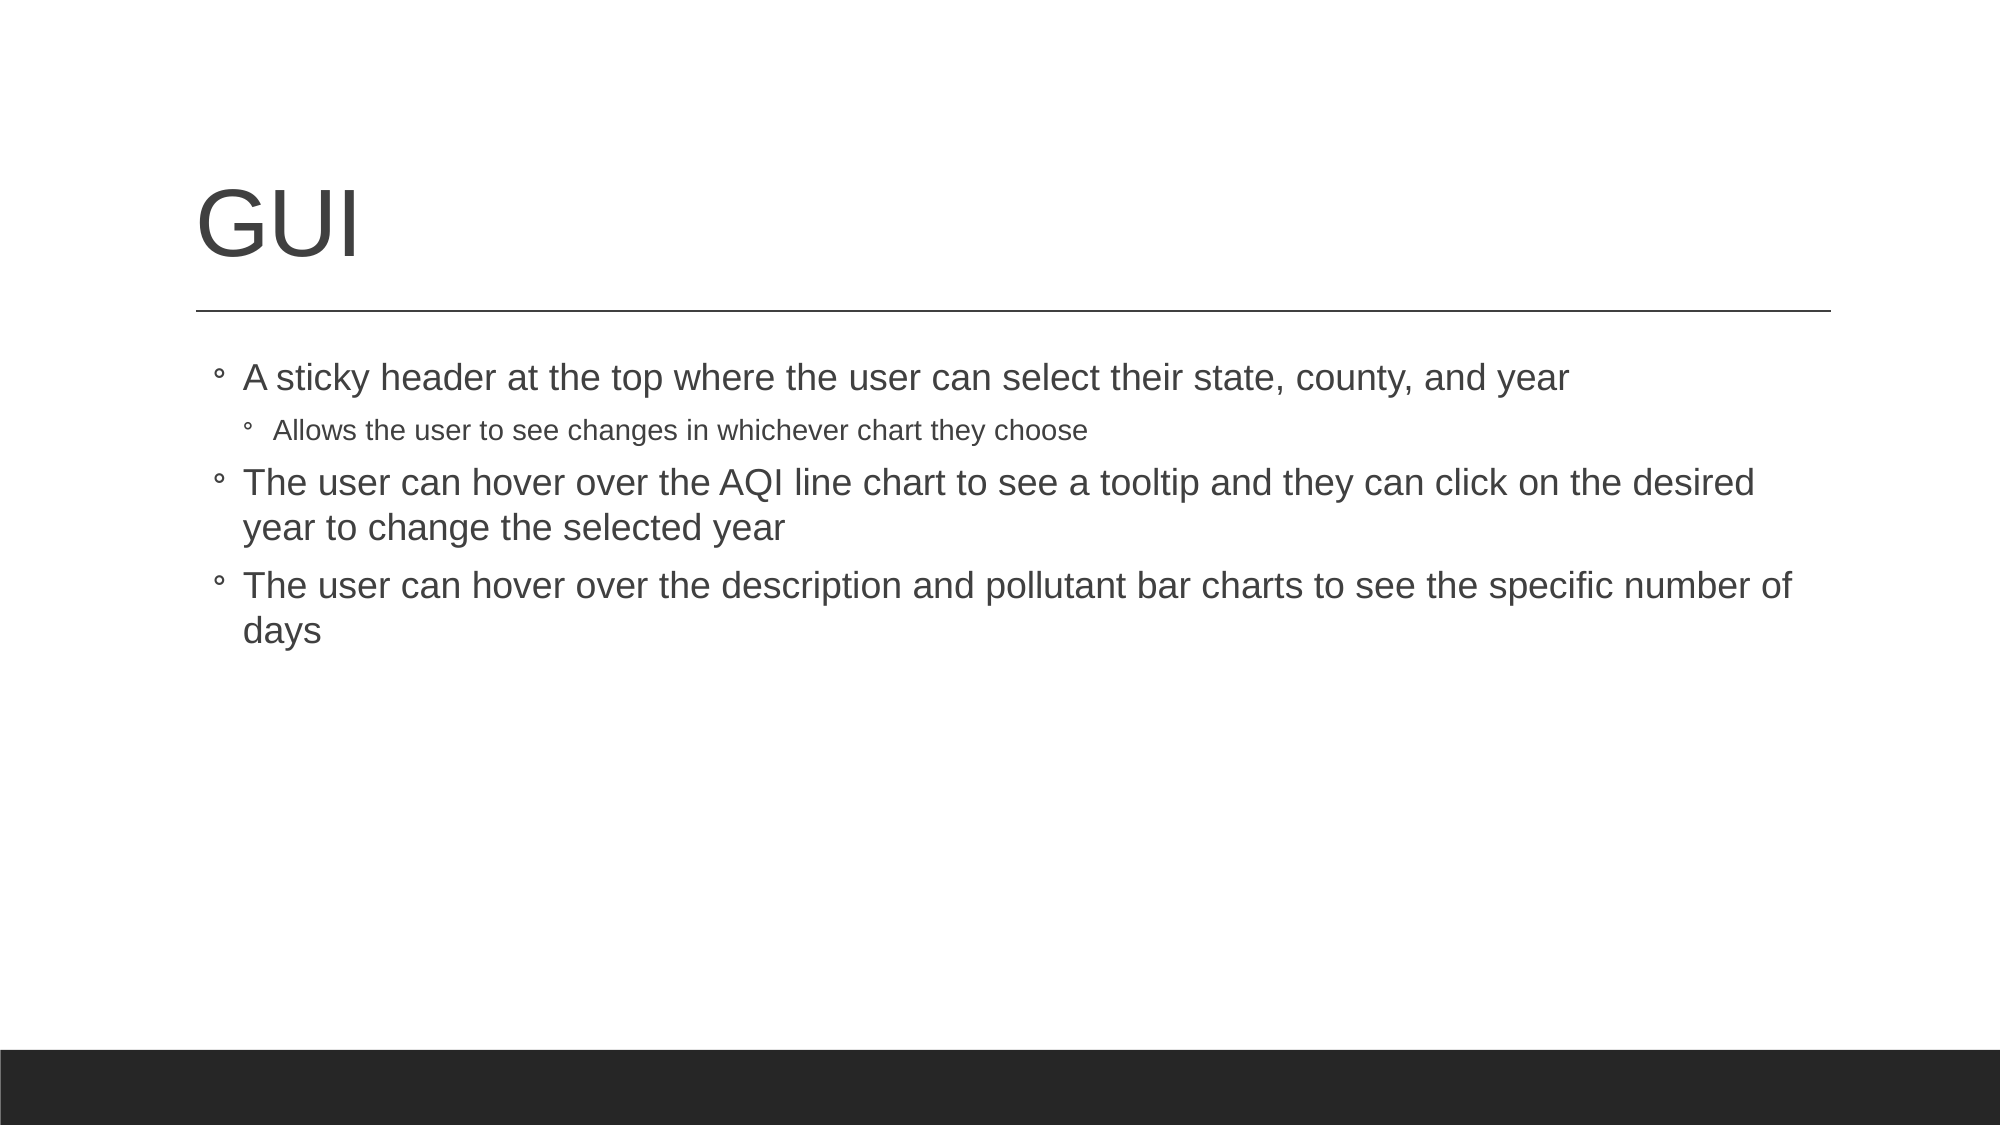

# GUI
A sticky header at the top where the user can select their state, county, and year
Allows the user to see changes in whichever chart they choose
The user can hover over the AQI line chart to see a tooltip and they can click on the desired year to change the selected year
The user can hover over the description and pollutant bar charts to see the specific number of days